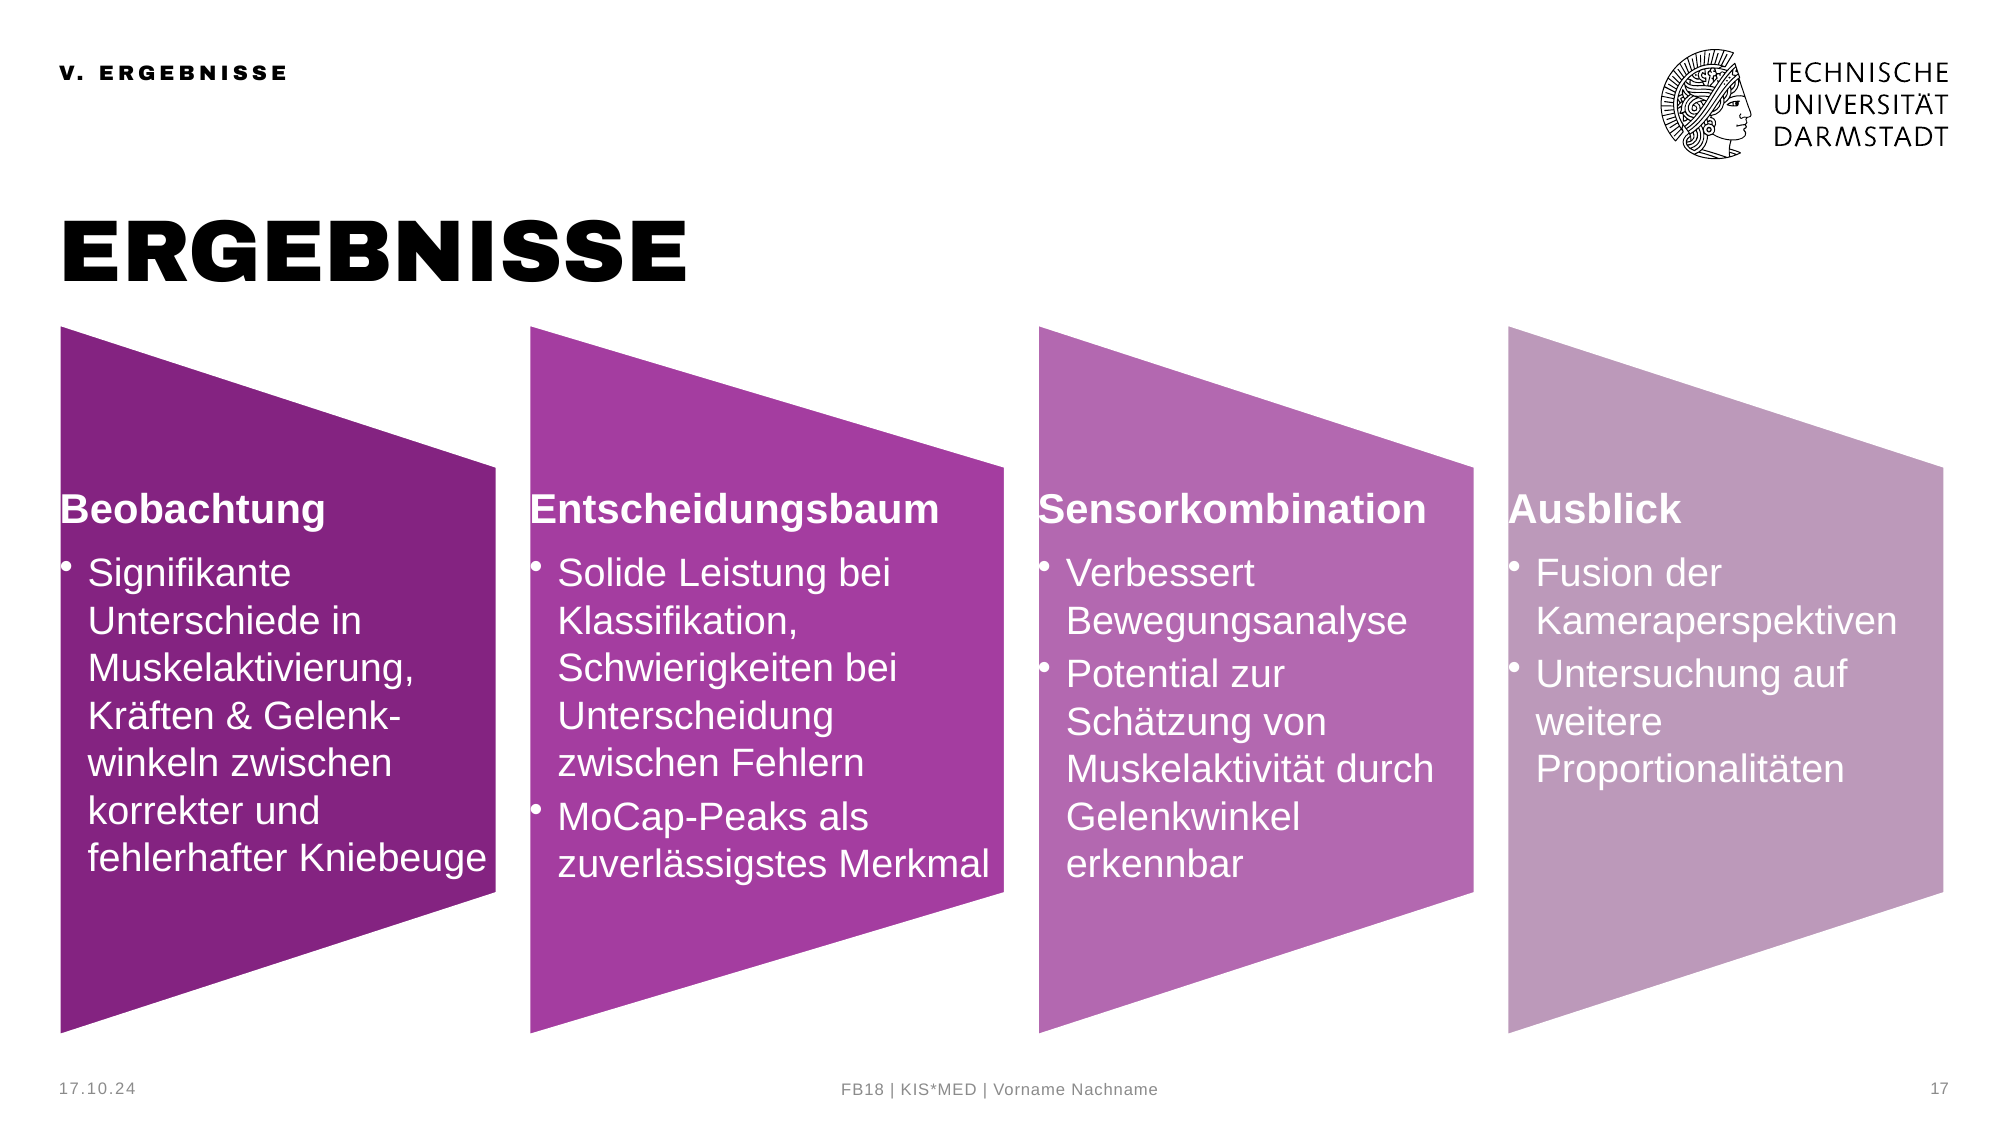

V. Ergebnisse
# Ergebnisse

Beobachtung
Signifikante Unterschiede in Muskelaktivierung, Kräften & Gelenk-winkeln zwischen korrekter und fehlerhafter Kniebeuge
Entscheidungsbaum
Solide Leistung bei Klassifikation,  Schwierigkeiten bei Unterscheidung zwischen Fehlern
MoCap-Peaks als zuverlässigstes Merkmal
Sensorkombination
Verbessert Bewegungsanalyse
Potential zur Schätzung von Muskelaktivität durch Gelenkwinkel erkennbar
Ausblick
Fusion der Kameraperspektiven
Untersuchung auf weitere Proportionalitäten
17.10.24
17